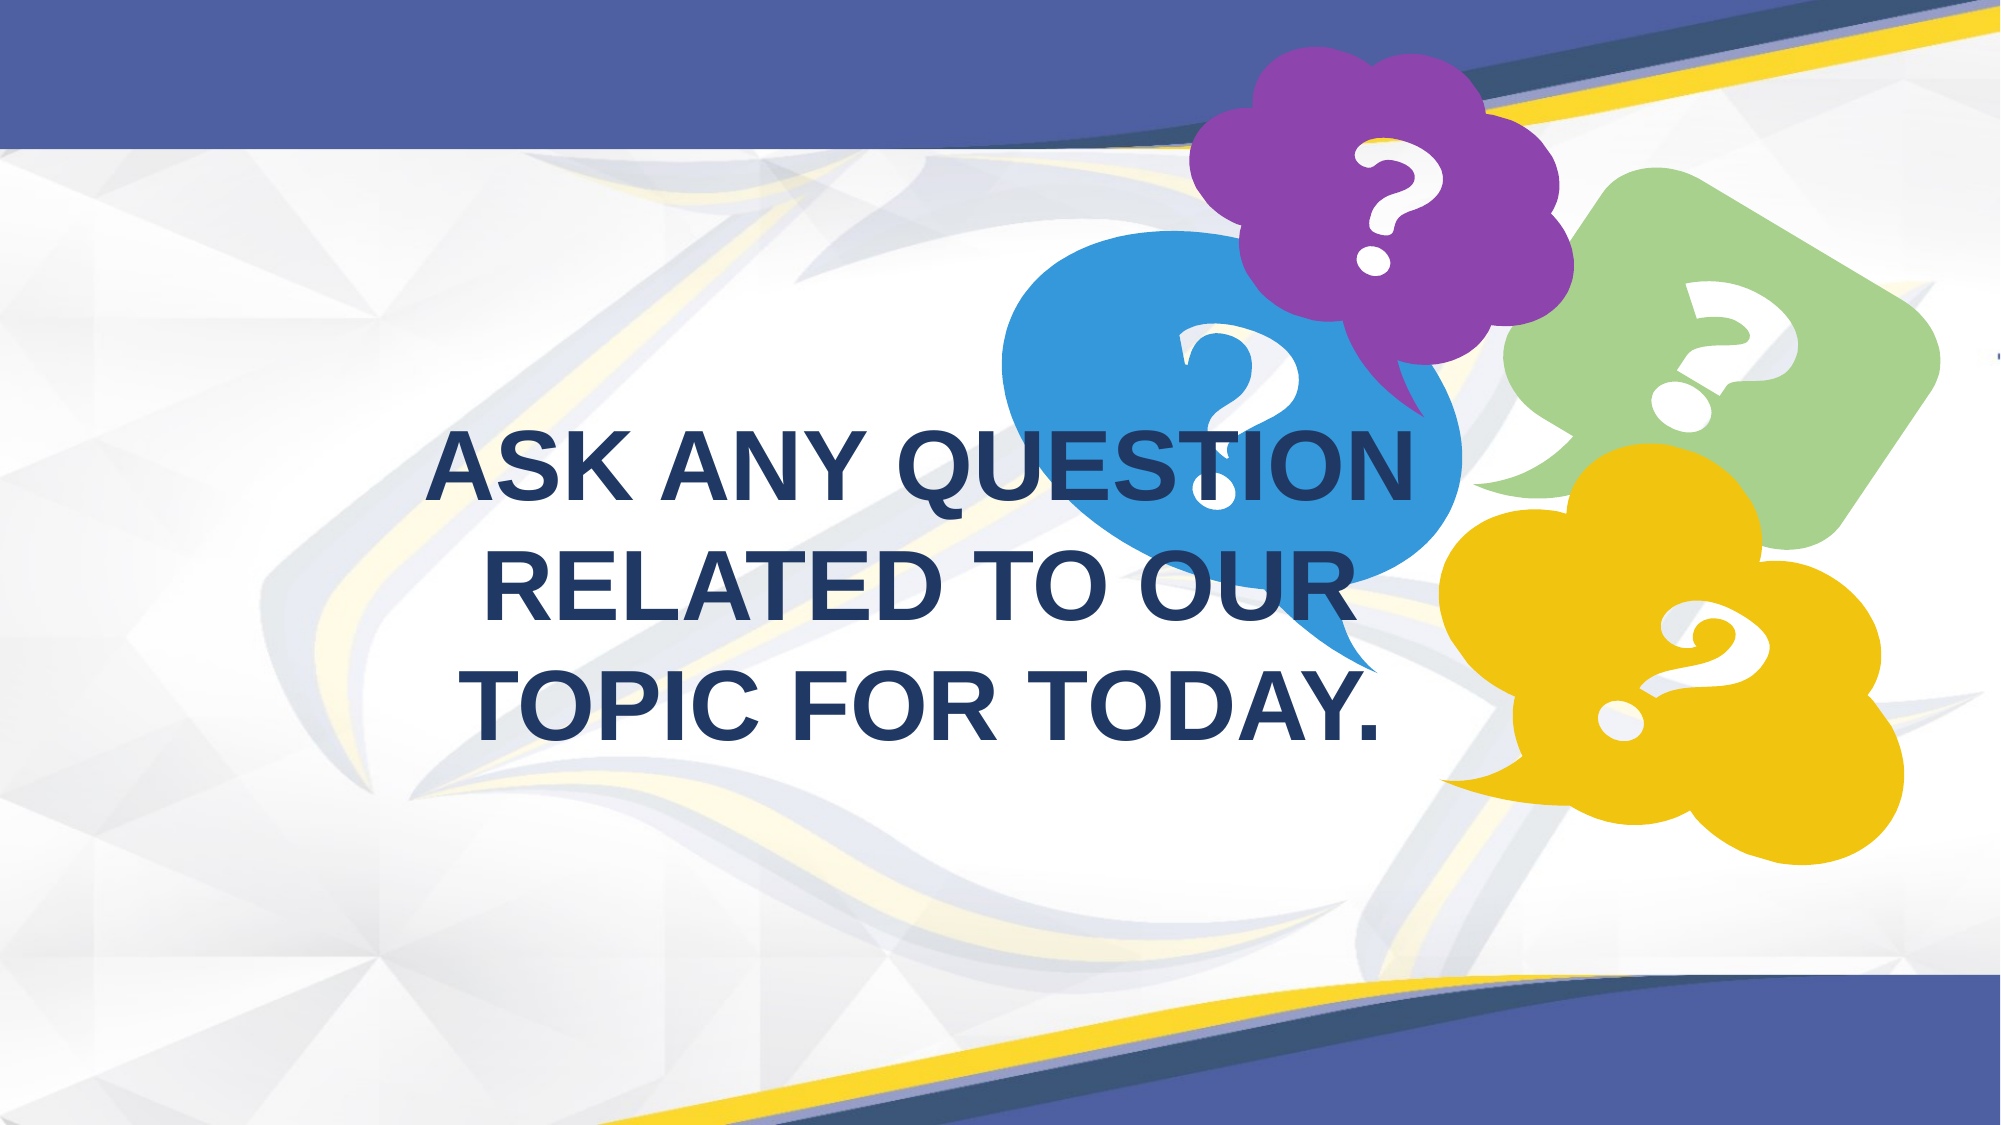

ASK ANY QUESTION RELATED TO OUR TOPIC FOR TODAY.